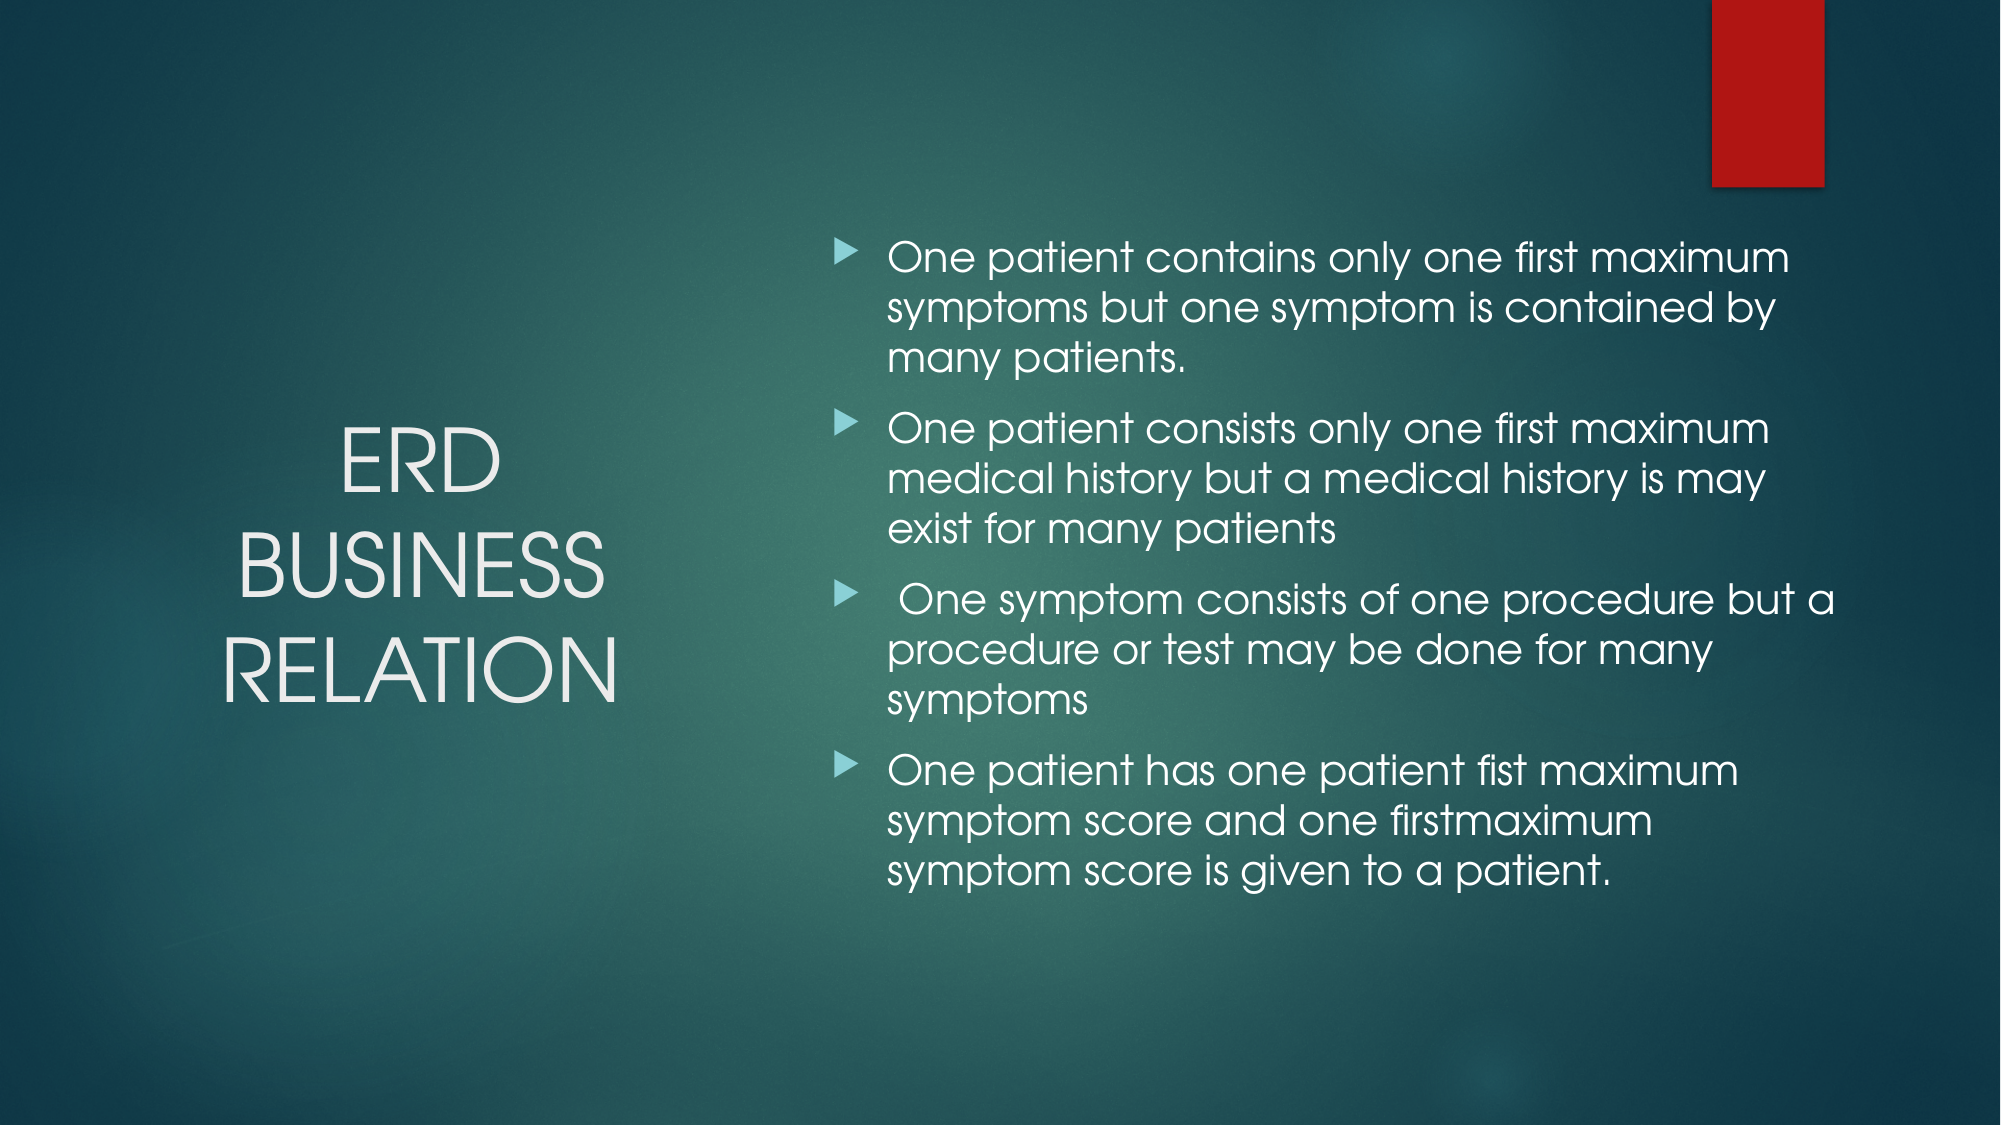

One patient contains only one first maximum symptoms but one symptom is contained by many patients.
One patient consists only one first maximum medical history but a medical history is may exist for many patients
 One symptom consists of one procedure but a procedure or test may be done for many symptoms
One patient has one patient fist maximum symptom score and one firstmaximum symptom score is given to a patient.
# ERD BUSINESS RELATION